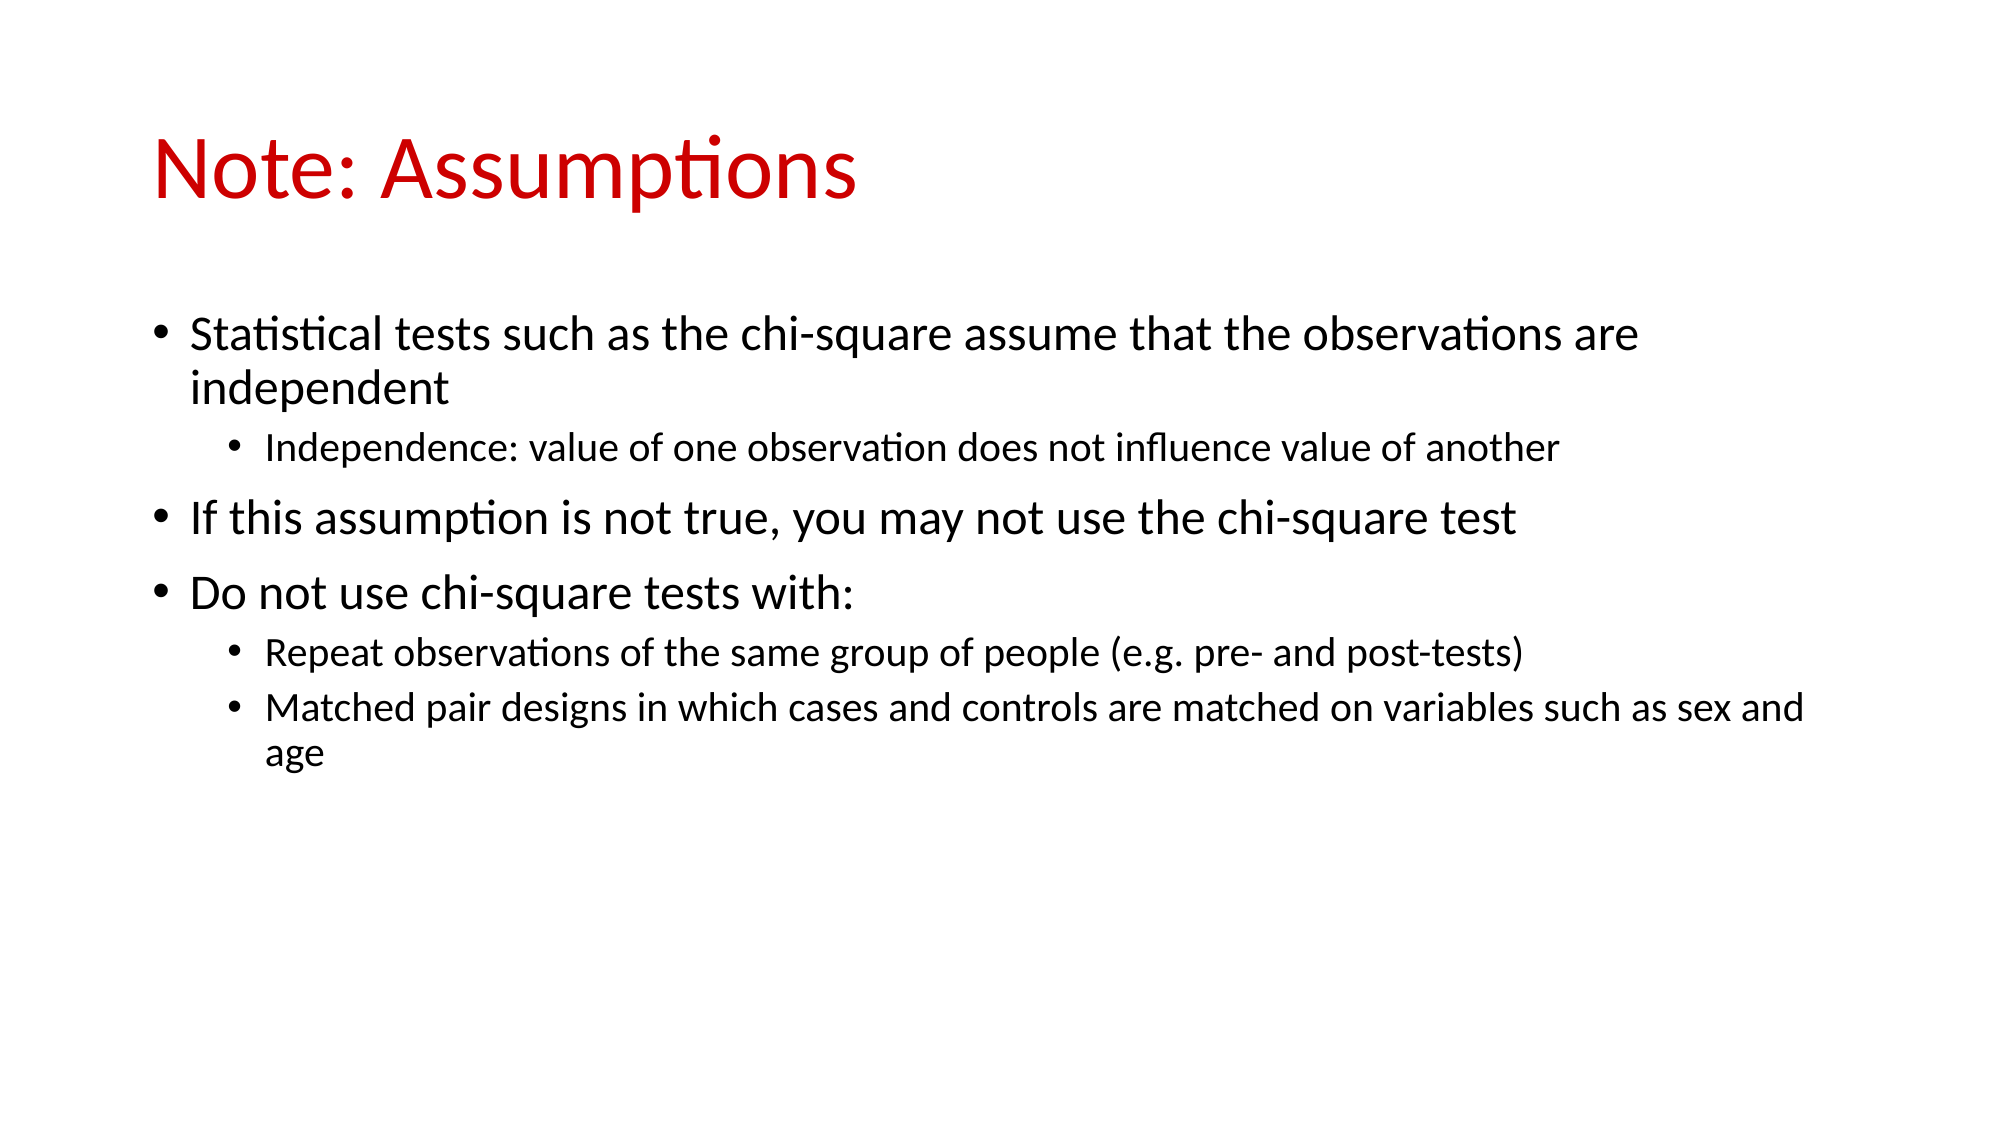

# Note: Assumptions
Statistical tests such as the chi-square assume that the observations are independent
Independence: value of one observation does not influence value of another
If this assumption is not true, you may not use the chi-square test
Do not use chi-square tests with:
Repeat observations of the same group of people (e.g. pre- and post-tests)
Matched pair designs in which cases and controls are matched on variables such as sex and age